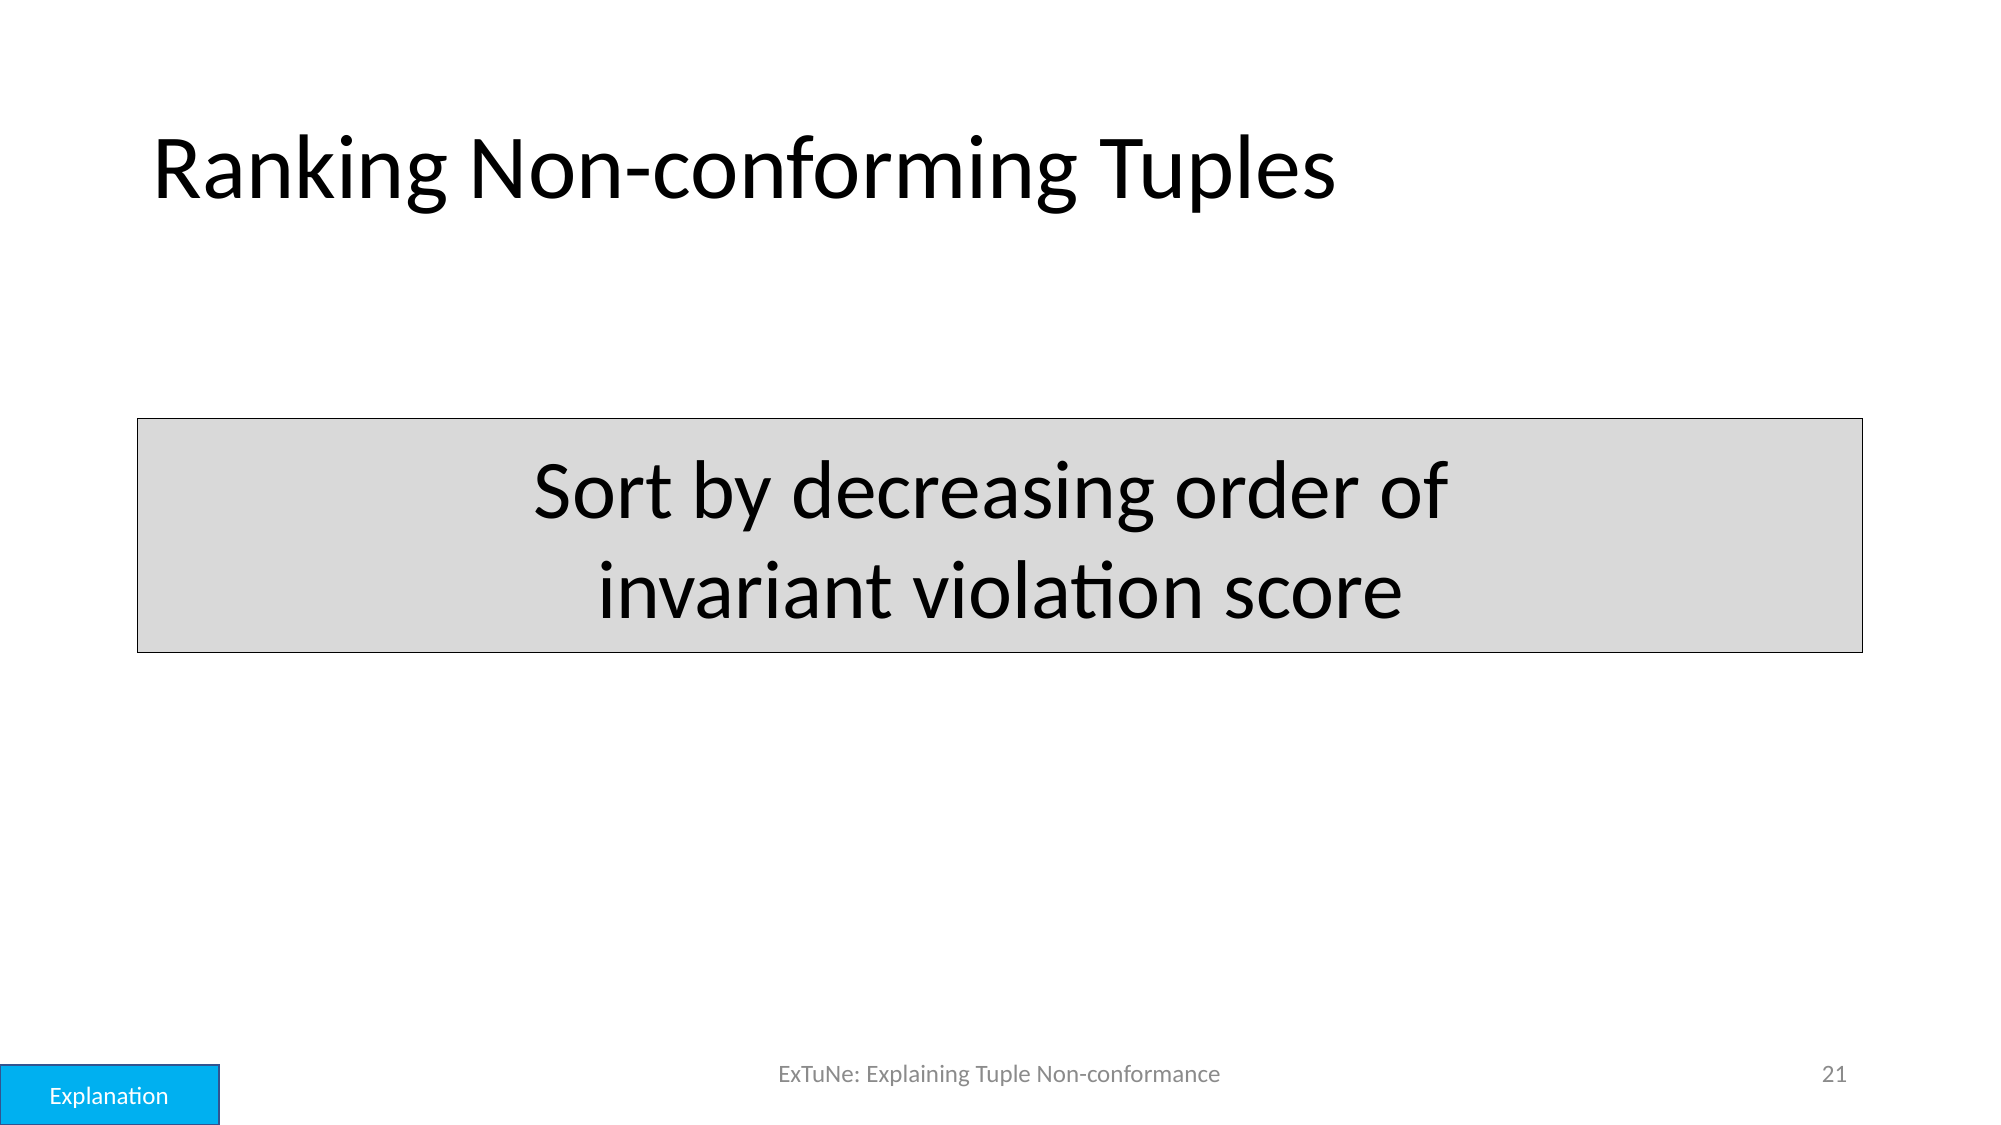

# Ranking Non-conforming Tuples
Sort by decreasing order of
invariant violation score
ExTuNe: Explaining Tuple Non-conformance
21
Explanation